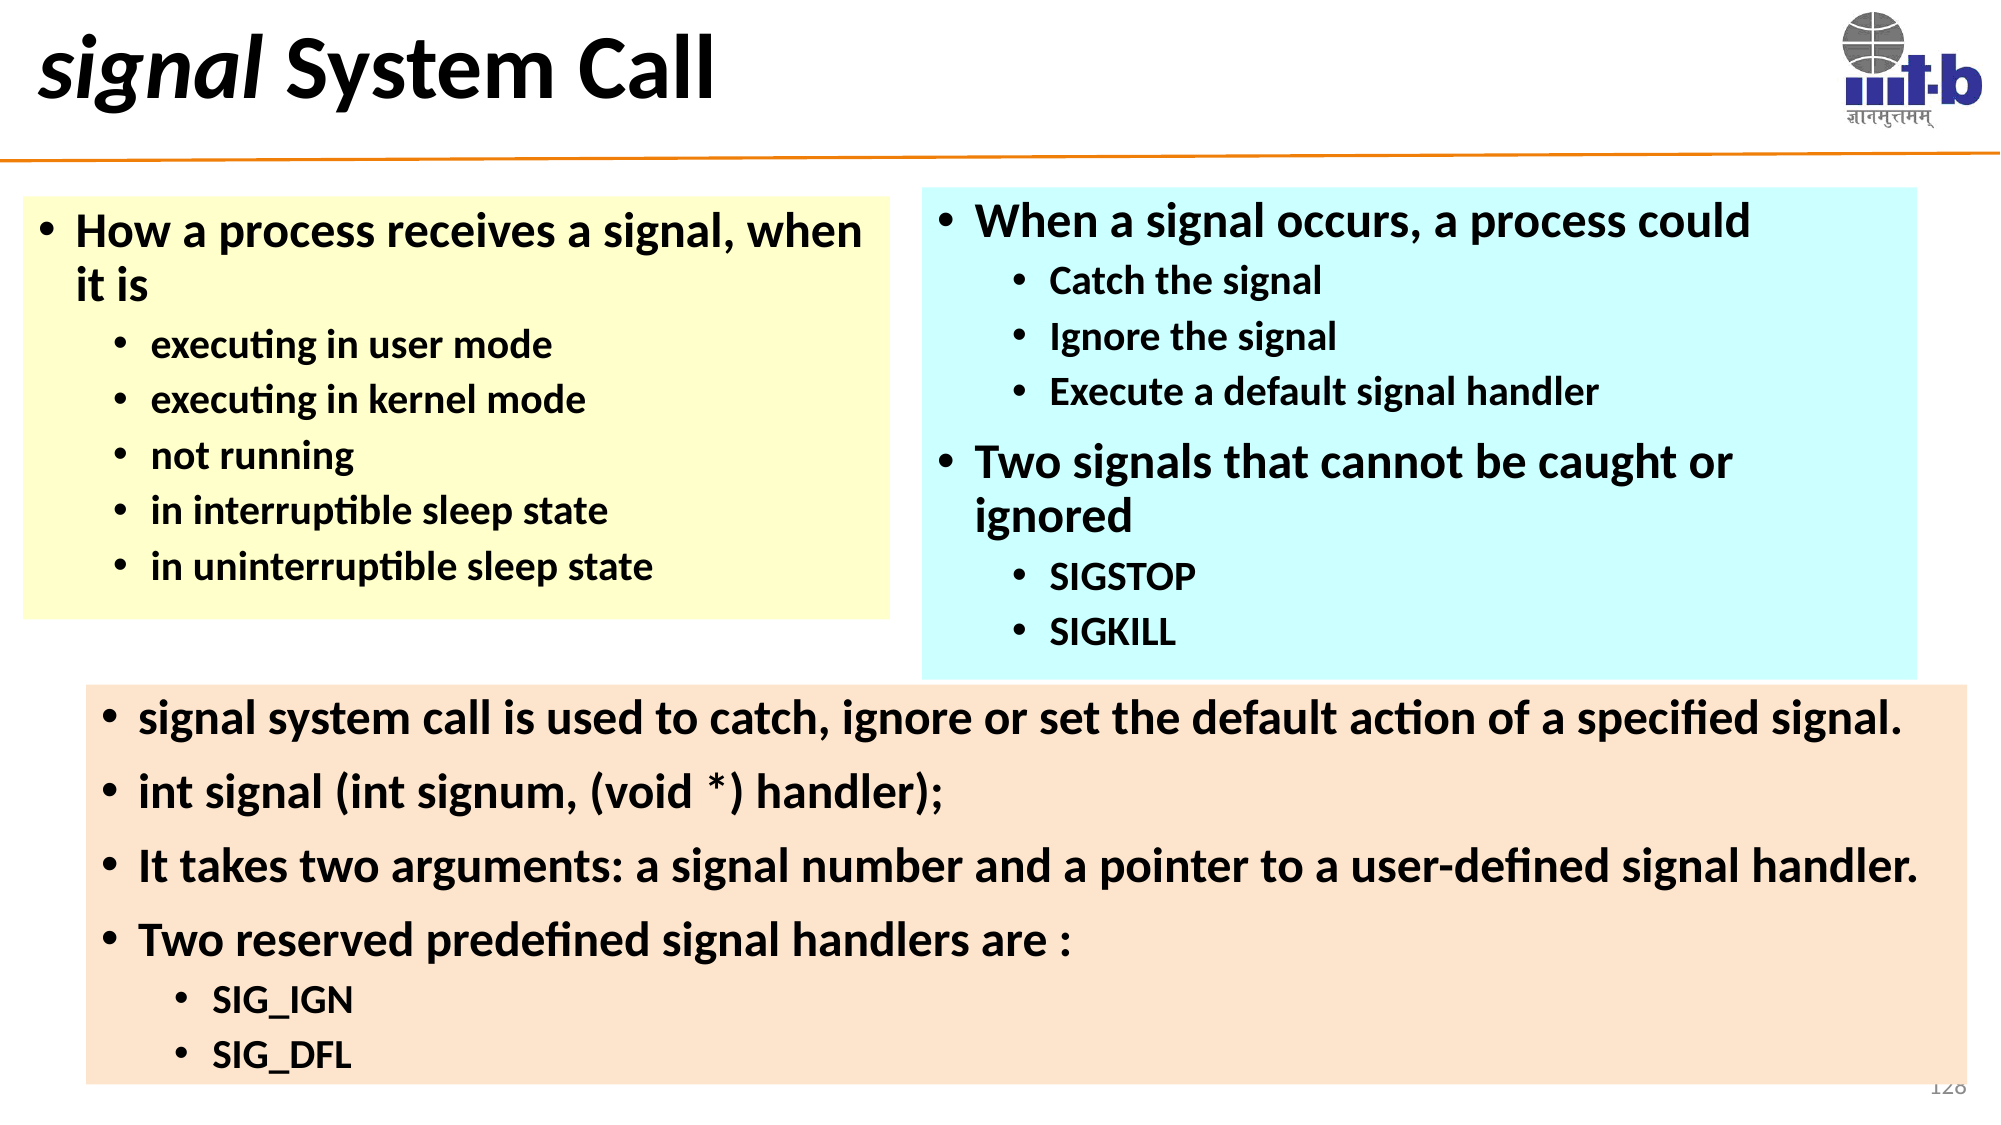

# signal System Call
When a signal occurs, a process could
Catch the signal
Ignore the signal
Execute a default signal handler
Two signals that cannot be caught or ignored
SIGSTOP
SIGKILL
How a process receives a signal, when it is
executing in user mode
executing in kernel mode
not running
in interruptible sleep state
in uninterruptible sleep state
signal system call is used to catch, ignore or set the default action of a specified signal.
int signal (int signum, (void *) handler);
It takes two arguments: a signal number and a pointer to a user-defined signal handler.
Two reserved predefined signal handlers are :
SIG_IGN
SIG_DFL
128